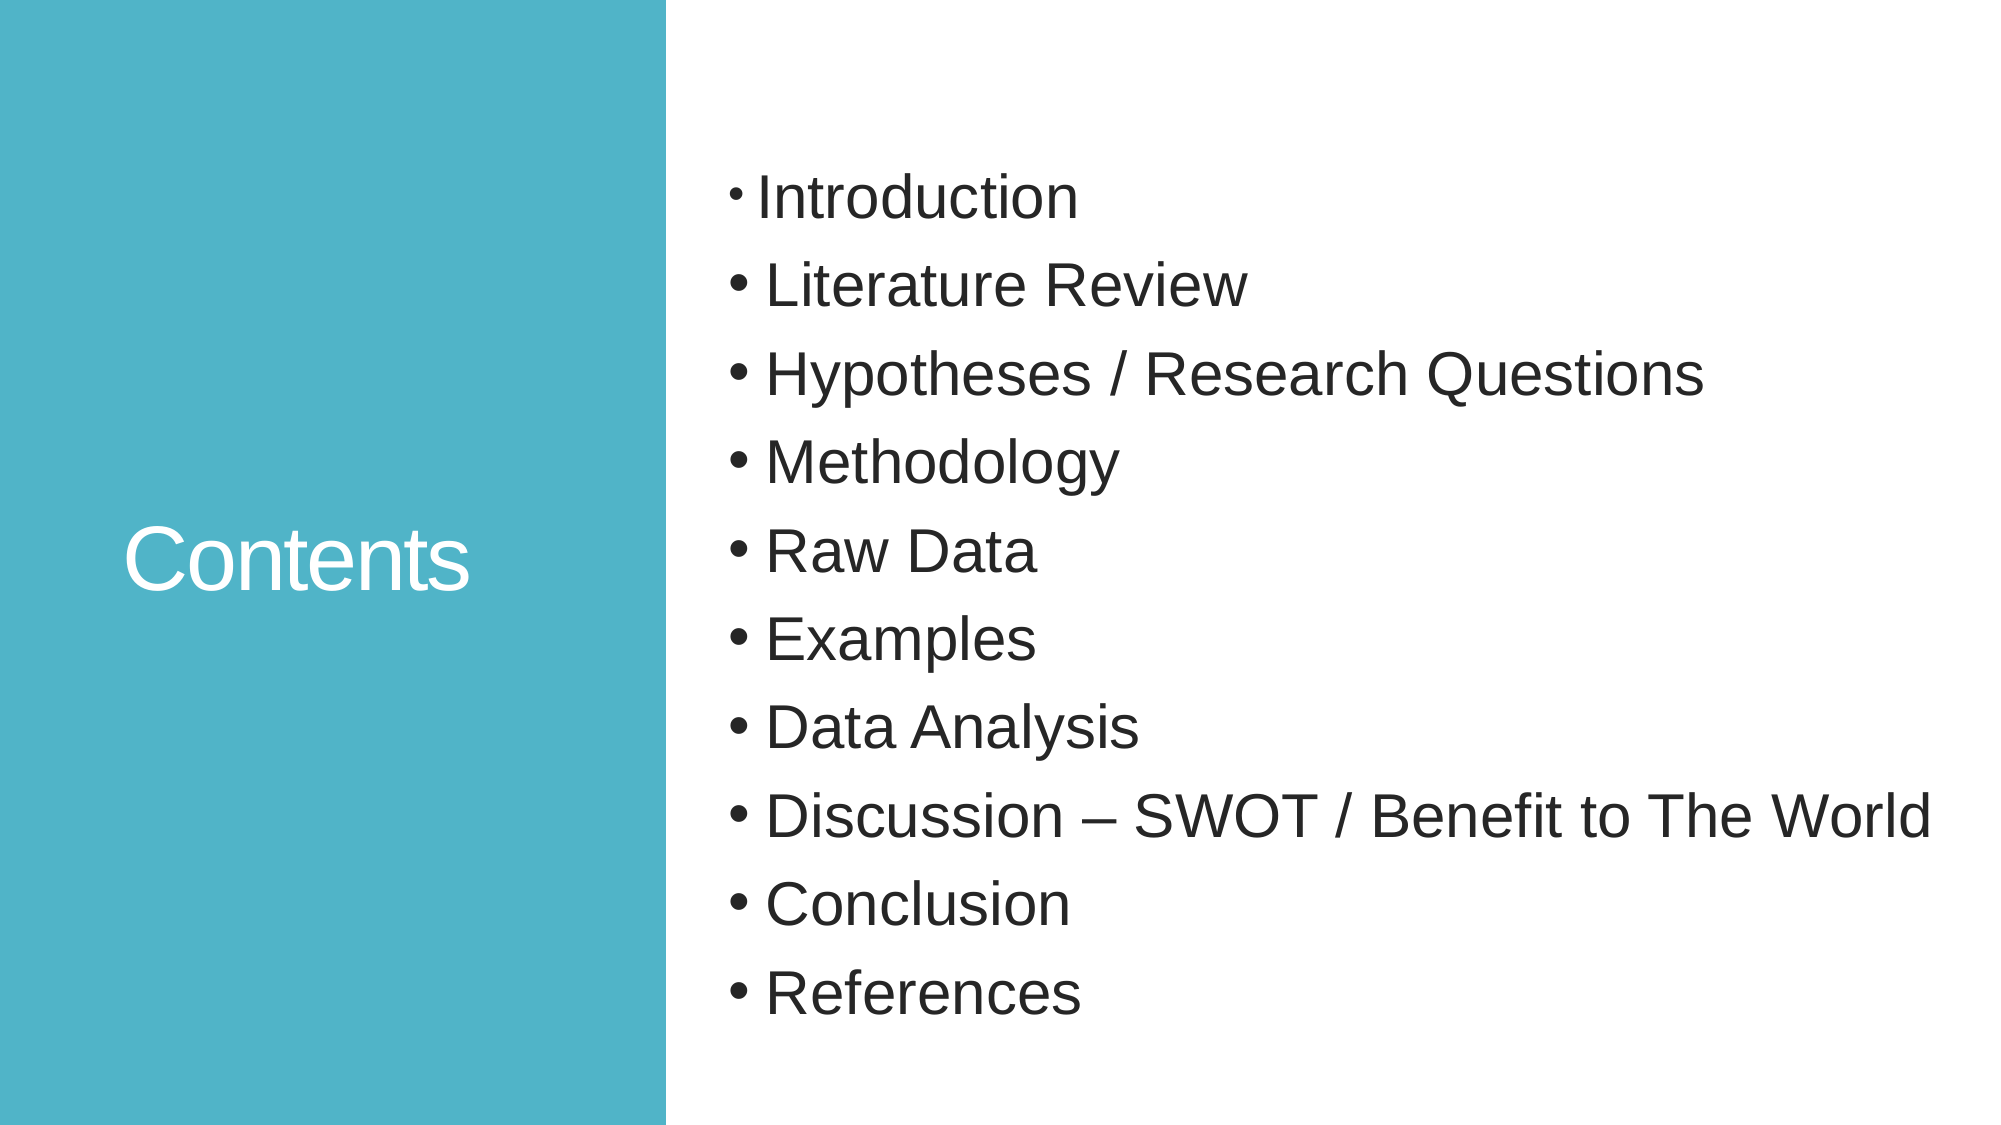

# Contents
 Introduction
 Literature Review
 Hypotheses / Research Questions
 Methodology
 Raw Data
 Examples
 Data Analysis
 Discussion – SWOT / Benefit to The World
 Conclusion
 References